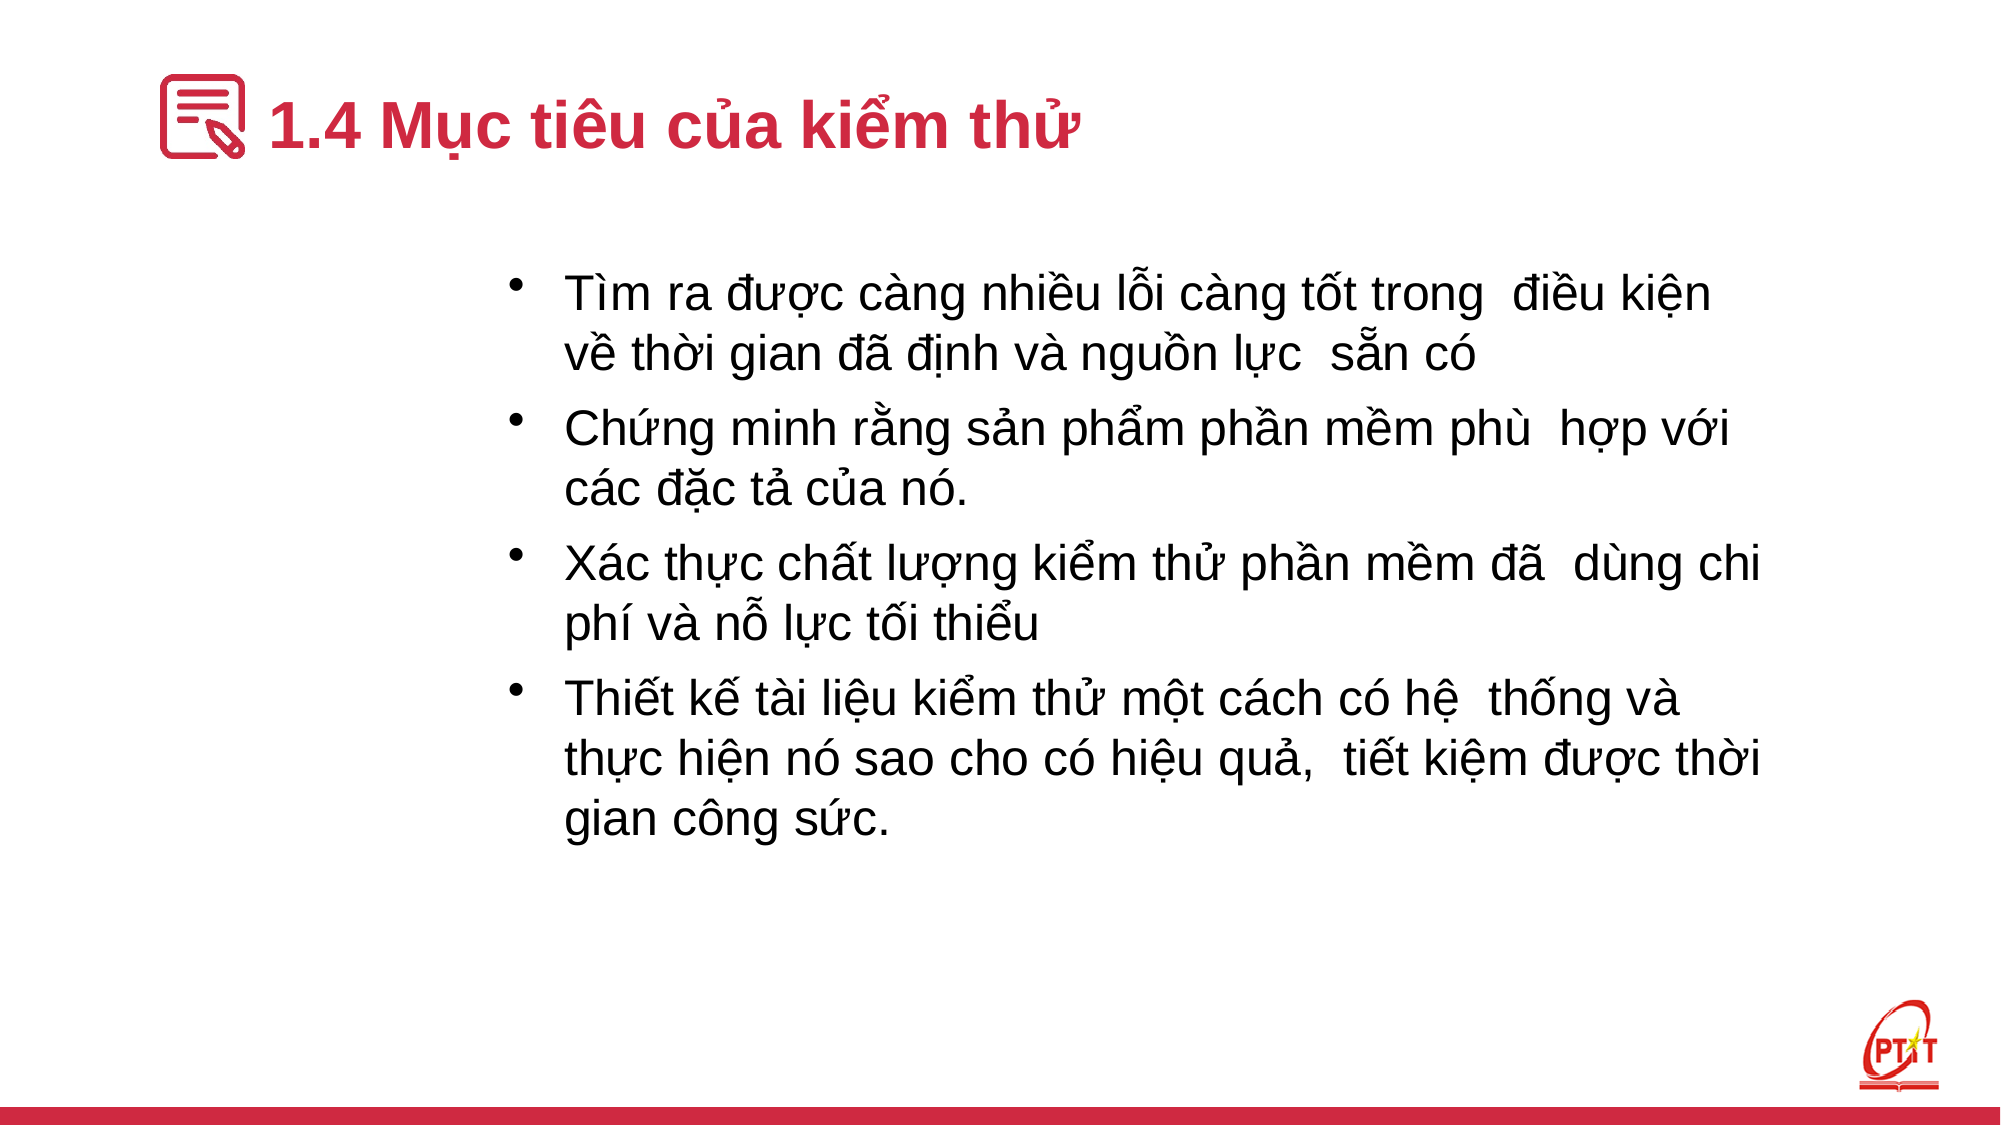

# 1.4 Mục tiêu của kiểm thử
Tìm ra được càng nhiều lỗi càng tốt trong  điều kiện về thời gian đã định và nguồn lực  sẵn có
Chứng minh rằng sản phẩm phần mềm phù  hợp với các đặc tả của nó.
Xác thực chất lượng kiểm thử phần mềm đã  dùng chi phí và nỗ lực tối thiểu
Thiết kế tài liệu kiểm thử một cách có hệ  thống và thực hiện nó sao cho có hiệu quả,  tiết kiệm được thời gian công sức.